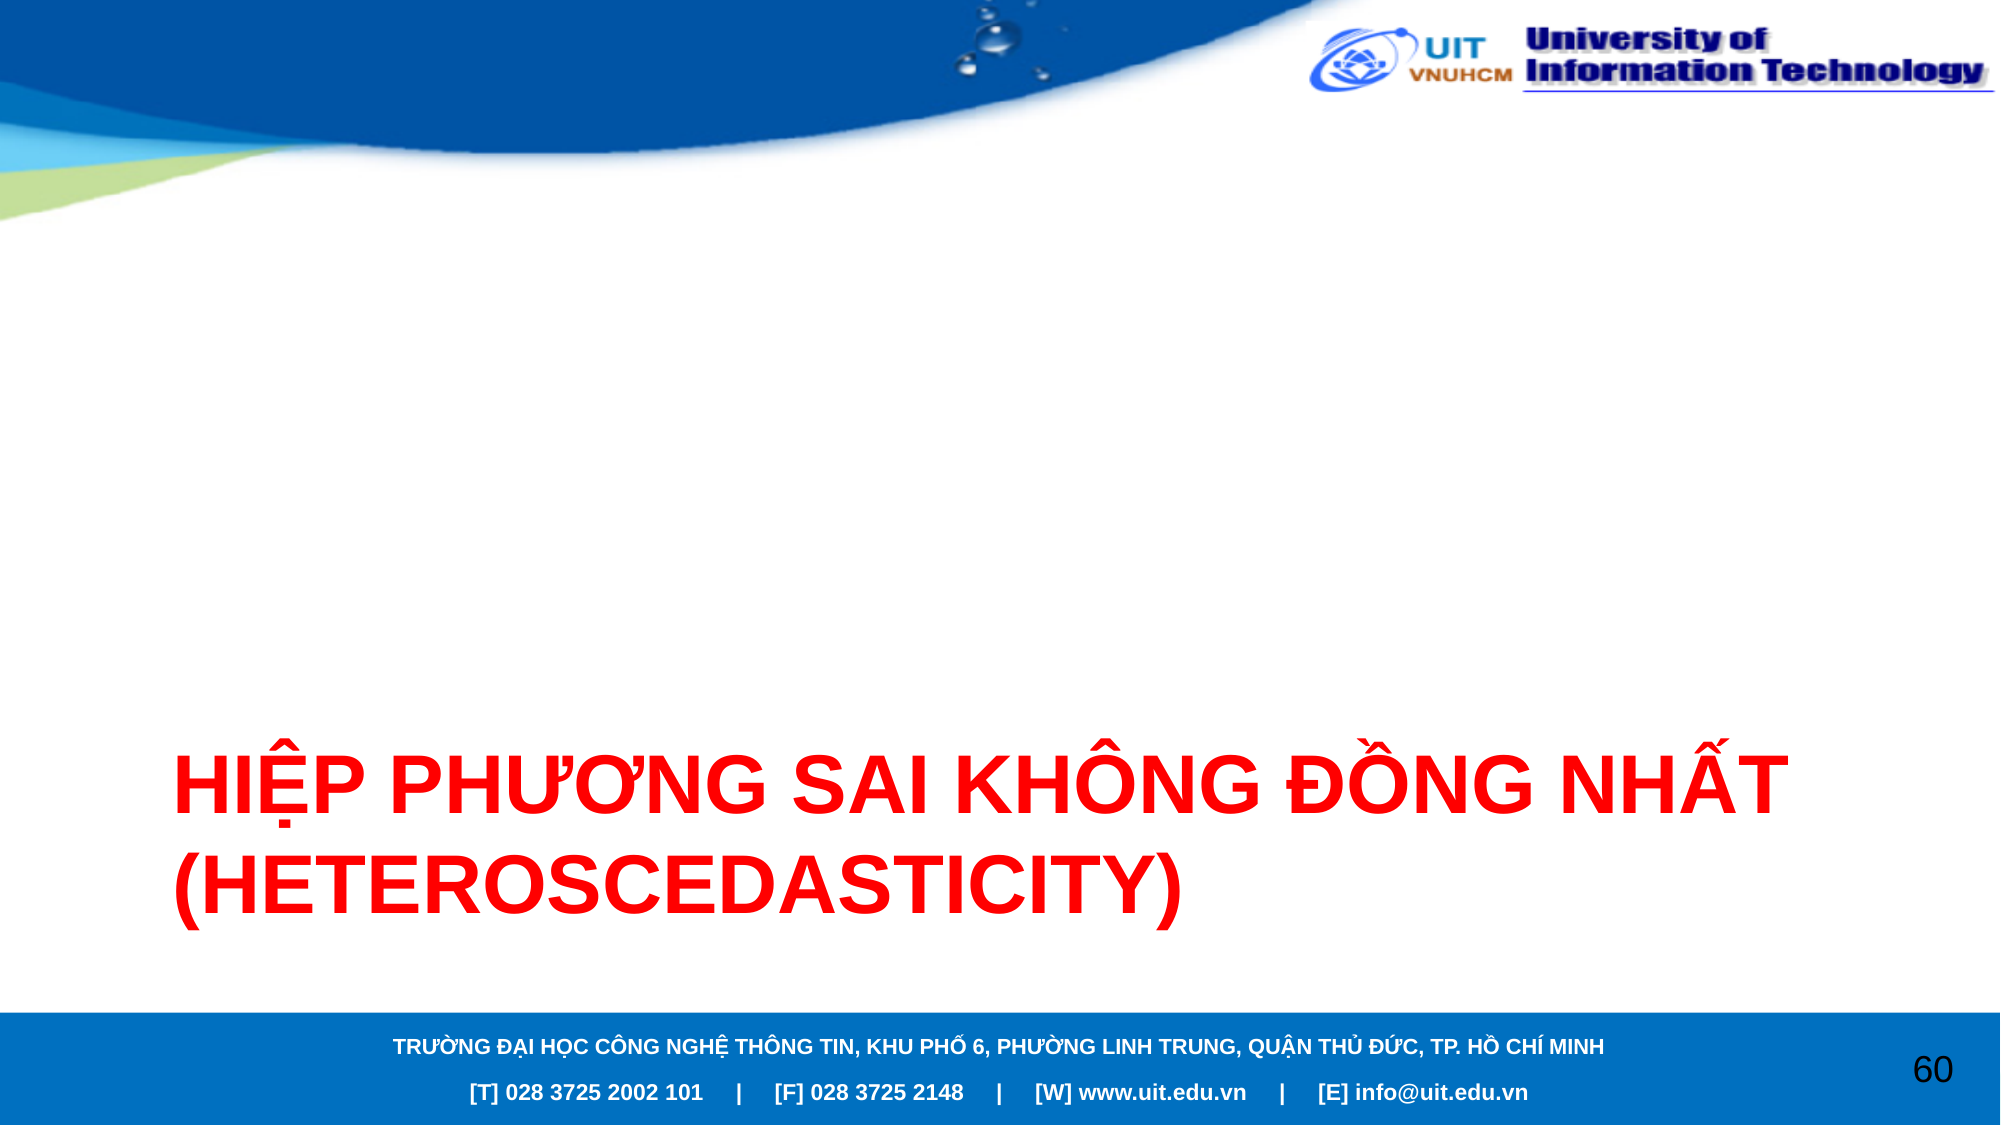

# HIỆP PHƯƠNG SAI KHÔNG ĐỒNG NHẤT (Heteroscedasticity)